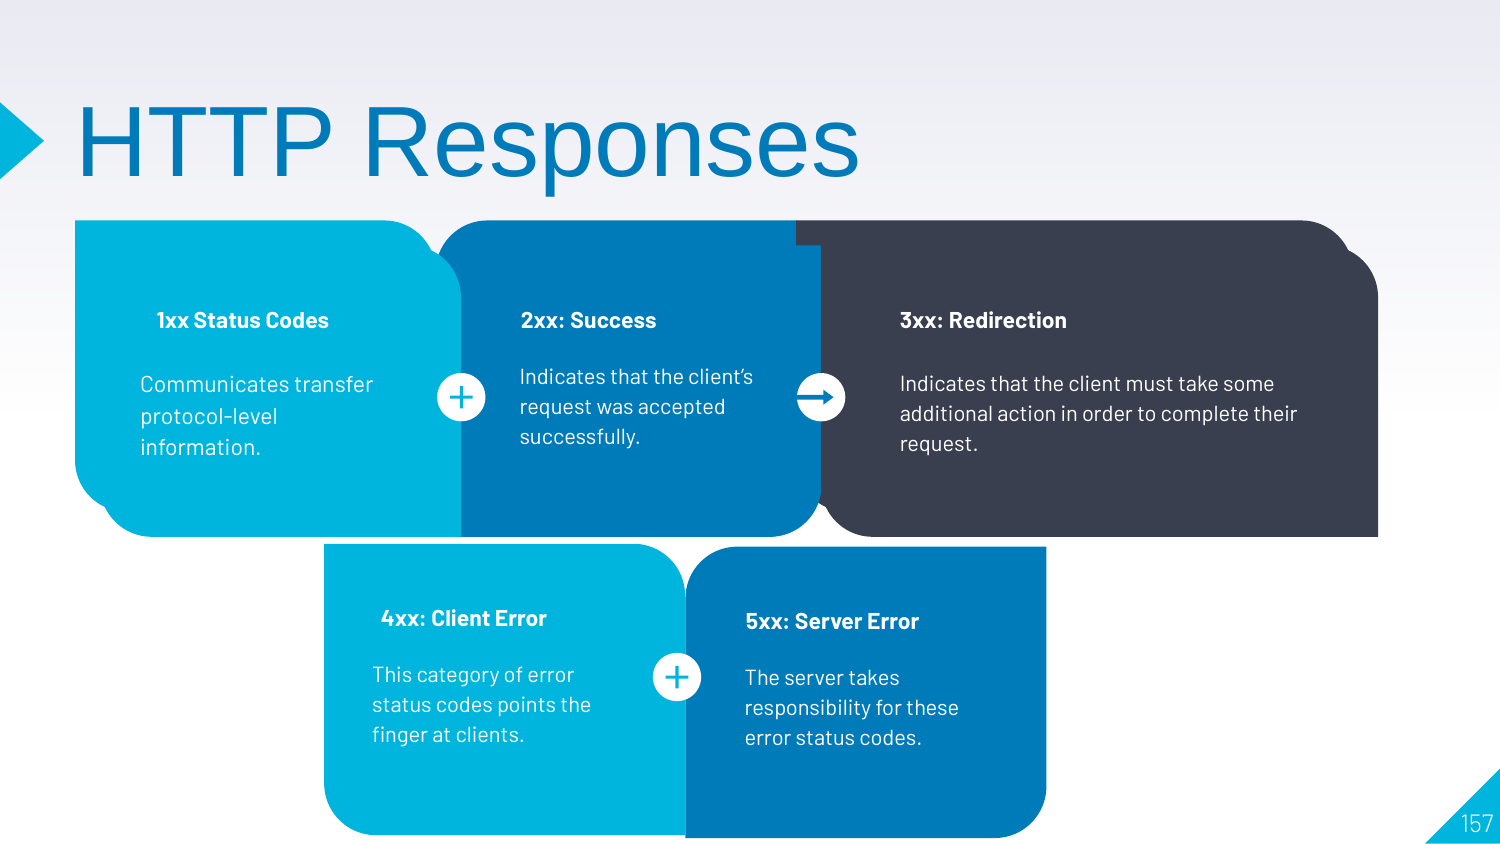

# HTTP Responses

Vestibulum congue tempus
Lorem ipsum dolor sit amet, consectetur adipiscing elit, sed do eiusmod tempor.

Vestibulum congue tempus
Lorem ipsum dolor sit amet, consectetur adipiscing elit, sed do eiusmod tempor.

Vestibulum congue
tempus
Lorem ipsum dolor sit amet, consectetur adipiscing elit, sed do eiusmod tempor. Ipsum dolor sit amet elit, sed do eiusmod tempor.

1xx Status Codes
Communicates transfer protocol-level information.

2xx: Success
Indicates that the client’s request was accepted successfully.

3xx: Redirection
Indicates that the client must take some additional action in order to complete their request.

4xx: Client Error
This category of error status codes points the finger at clients.

5xx: Server Error
The server takes responsibility for these error status codes.

157